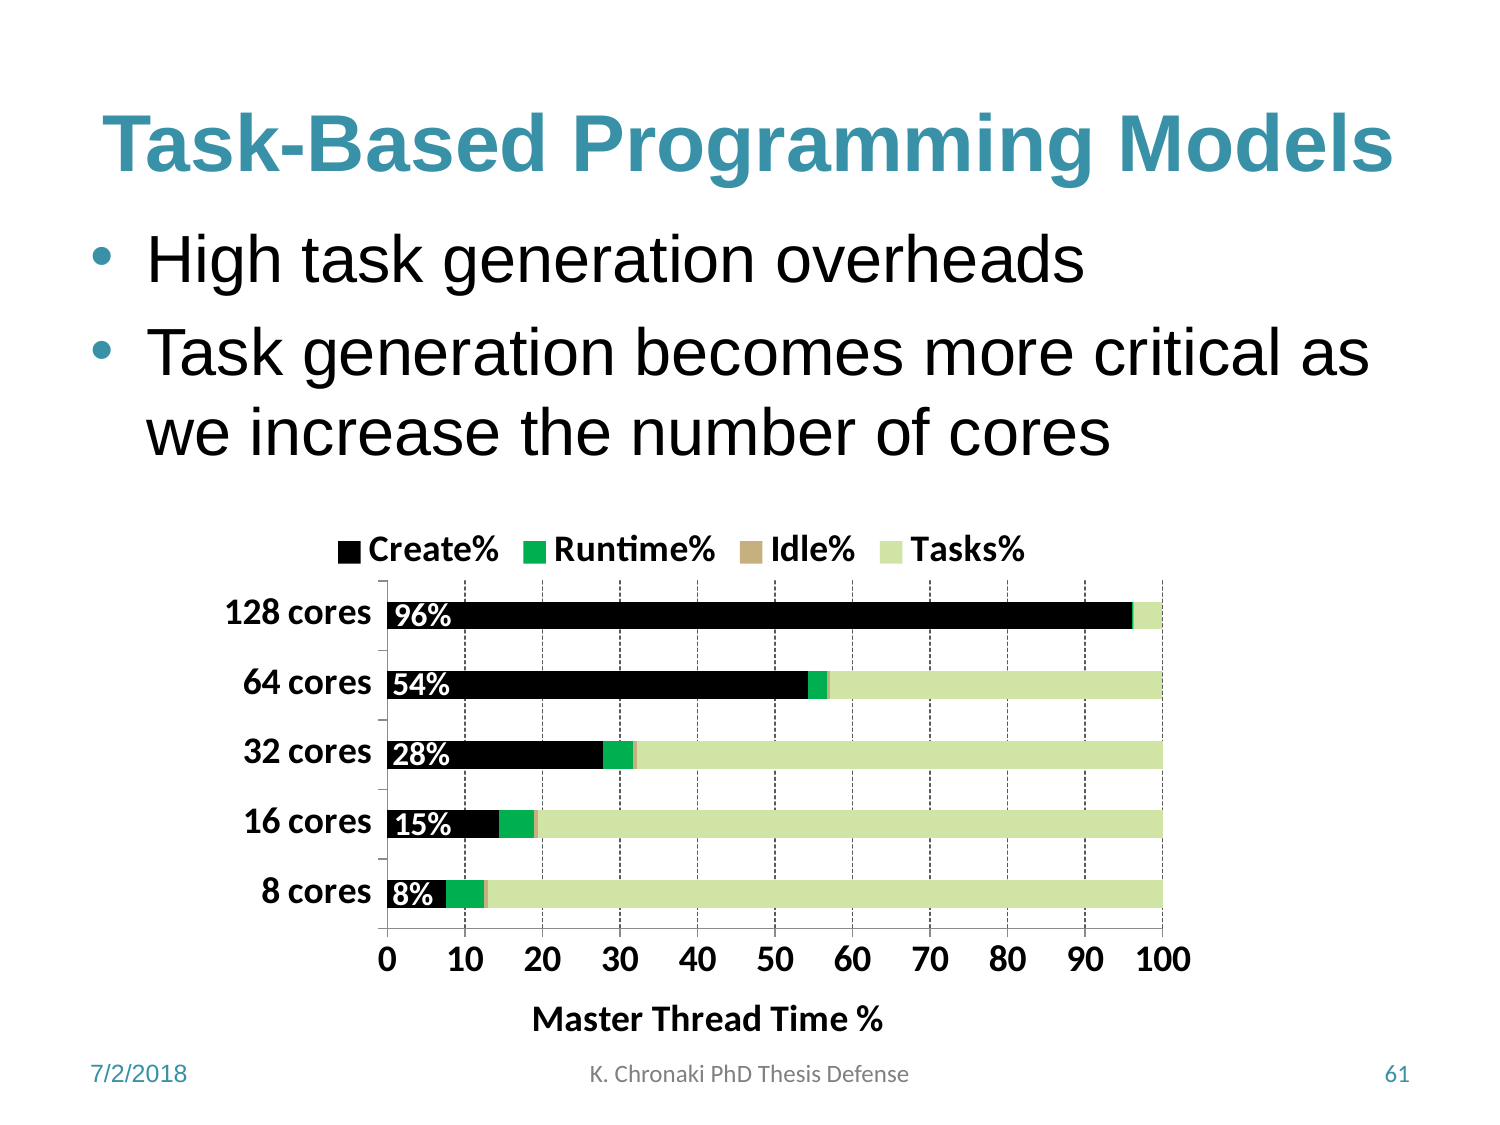

# Task-Based Programming Models
High task generation overheads
Task generation becomes more critical as we increase the number of cores

### Chart

| Category | Create% | Runtime% | Idle% | Tasks% |
|---|---|---|---|---|
| 8 cores | 7.613302984070325 | 4.880864539526058 | 0.5428806204894606 | 86.95963787571782 |
| 16 cores | 14.468079615838597 | 4.500222939209705 | 0.5204134283179256 | 80.50498623373636 |
| 32 cores | 27.858738759565448 | 3.7901957437140723 | 0.5215430955269125 | 67.81739582370975 |
| 64 cores | 54.320924955231575 | 2.336138418068832 | 0.4987771257155679 | 42.82051424872951 |
| 128 cores | 96.09281968648114 | 0.1123022184762025 | 0.13250516389966305 | 3.6205448701663623 |
96%
54%
28%
15%
8%
7/2/2018
K. Chronaki PhD Thesis Defense
61